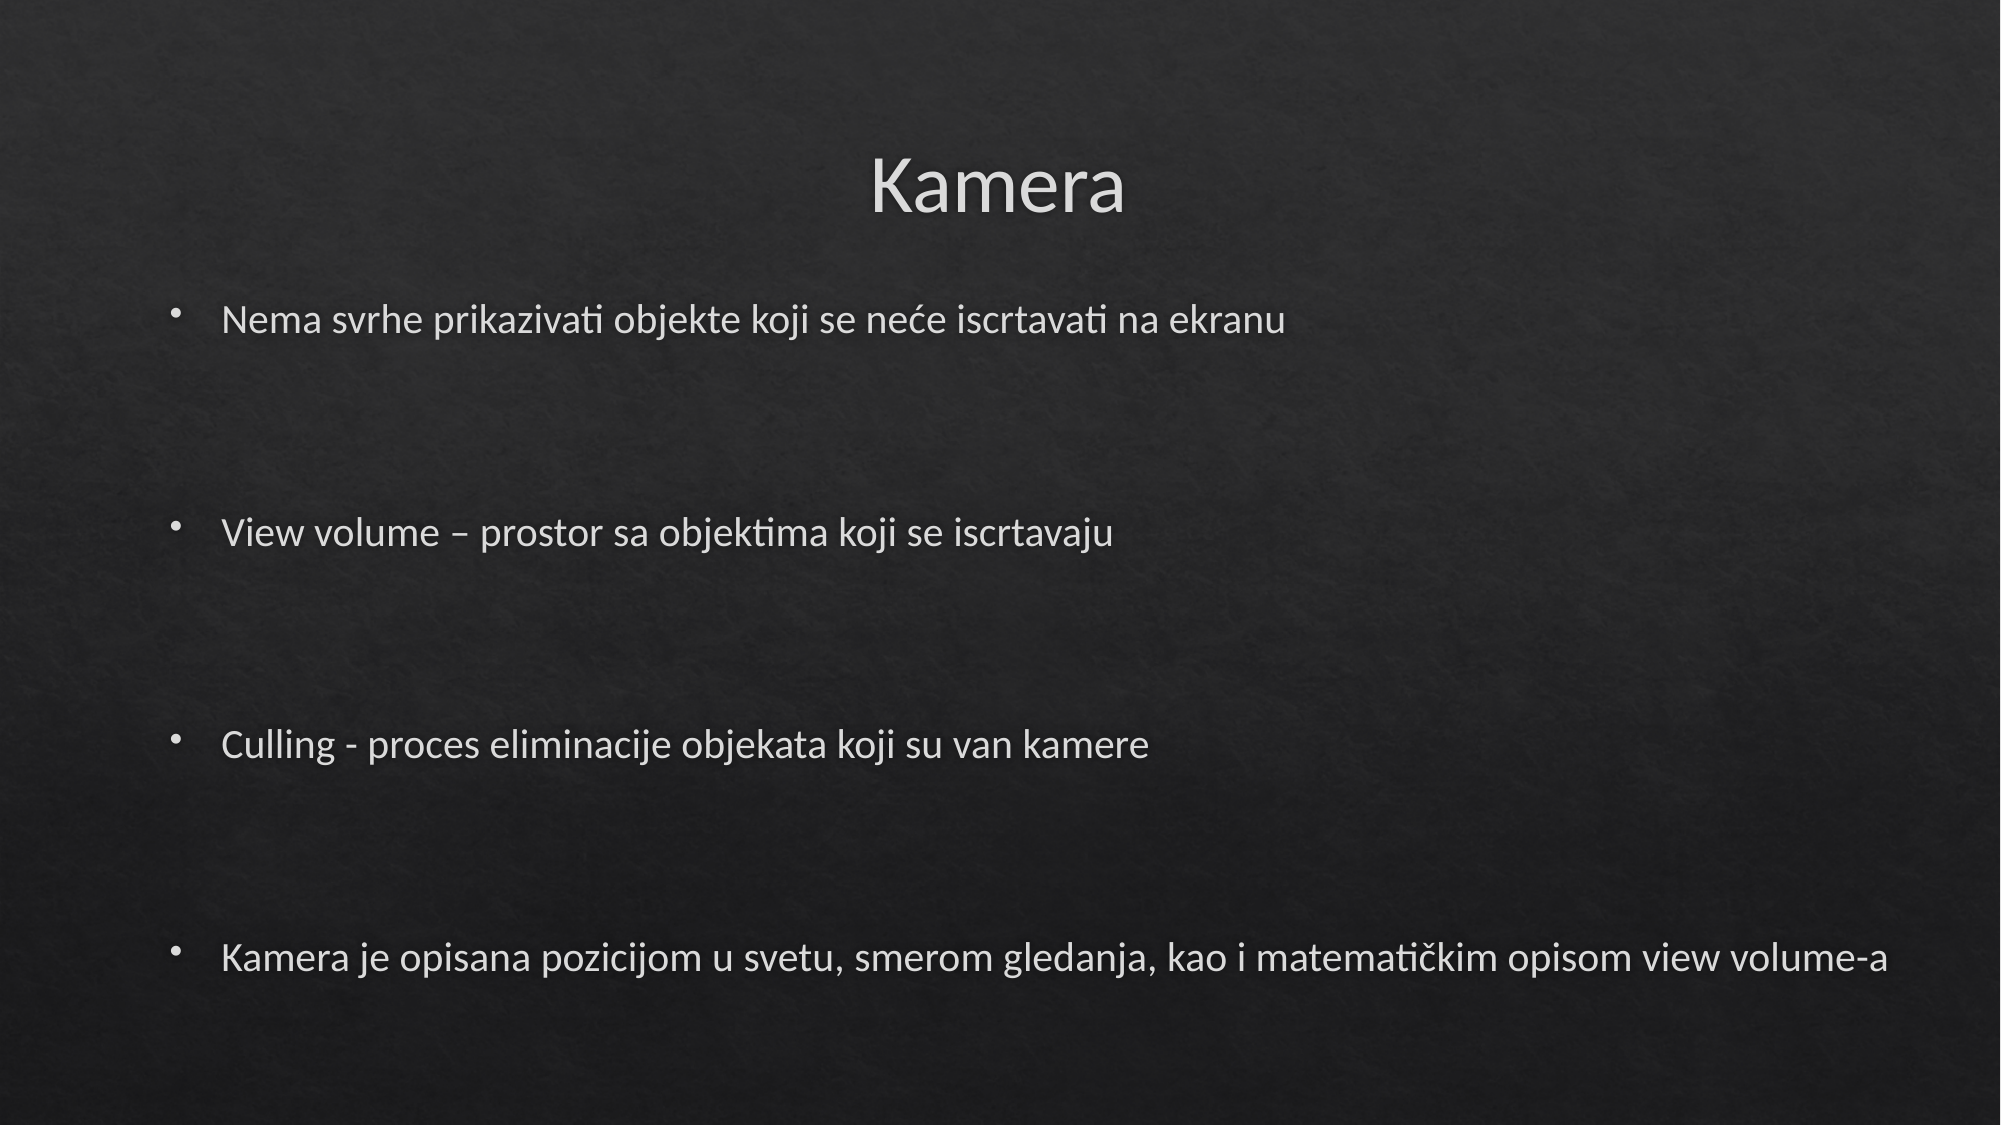

# Kamera
Nema svrhe prikazivati objekte koji se neće iscrtavati na ekranu

View volume – prostor sa objektima koji se iscrtavaju

Culling - proces eliminacije objekata koji su van kamere

Kamera je opisana pozicijom u svetu, smerom gledanja, kao i matematičkim opisom view volume-a